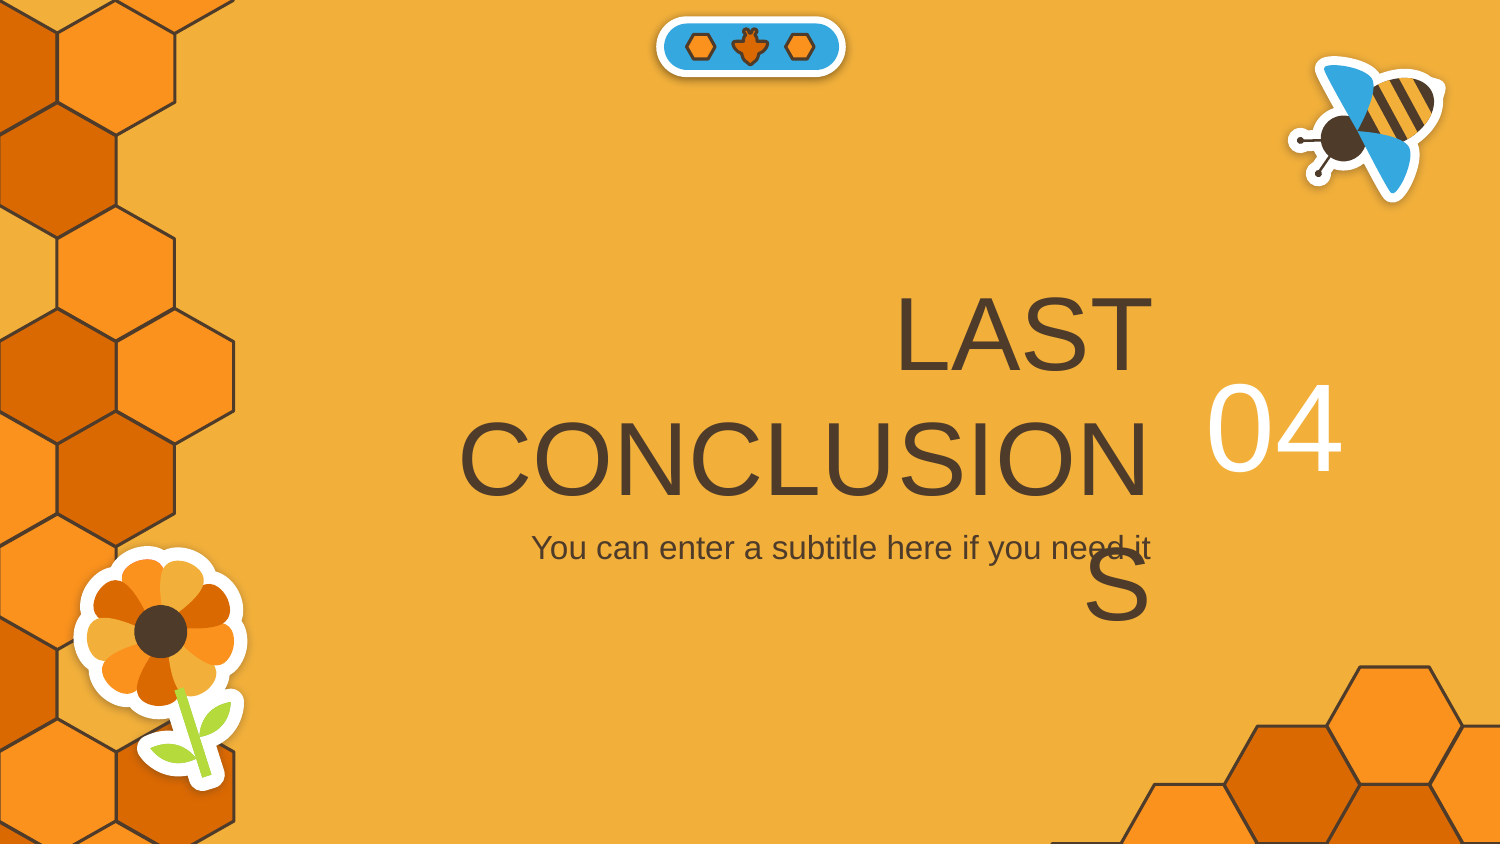

# LAST CONCLUSIONS
04
You can enter a subtitle here if you need it